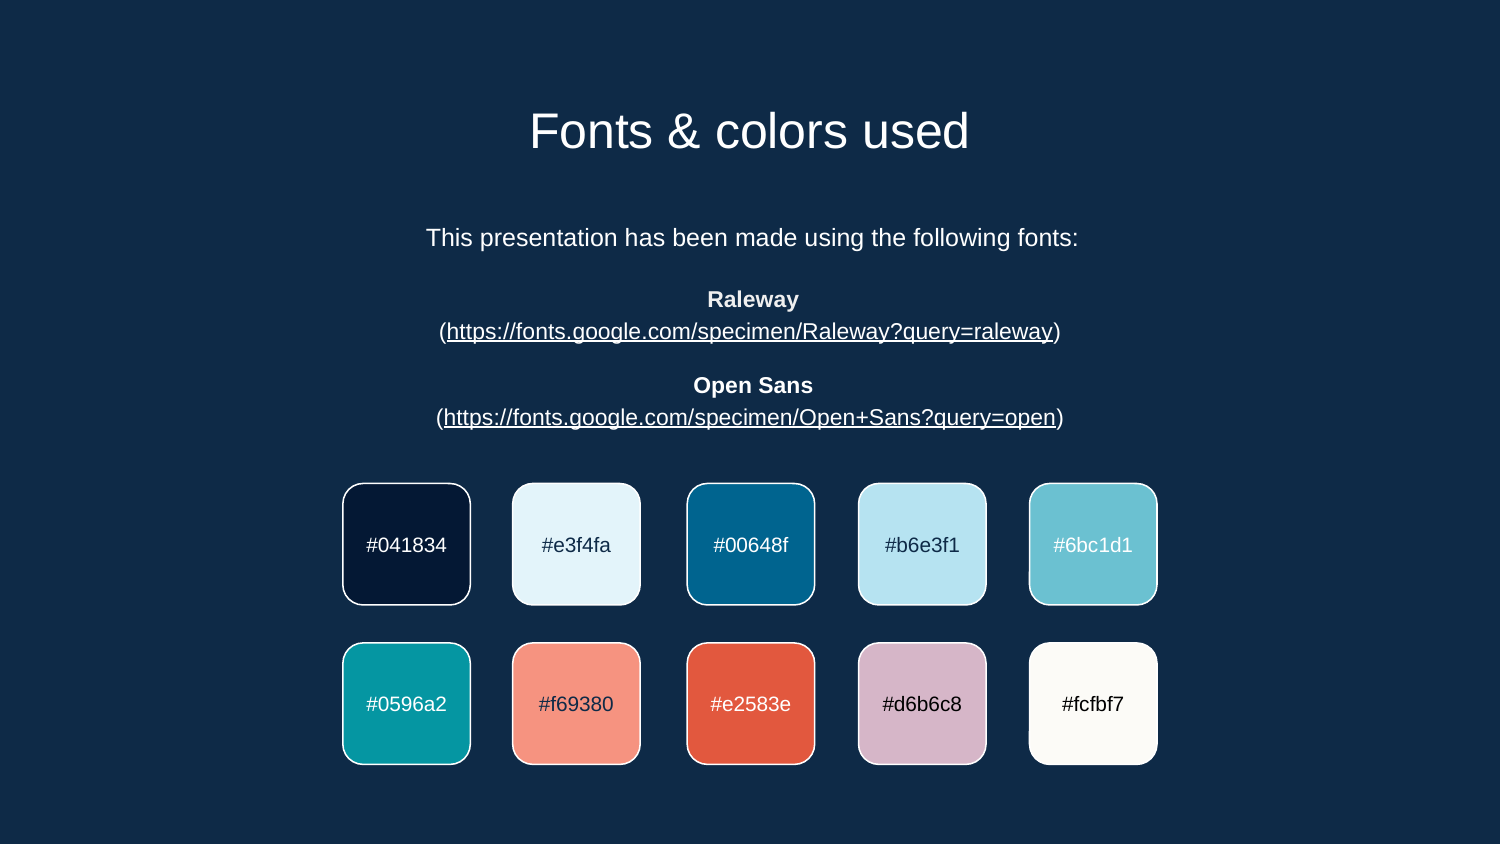

# Fonts & colors used
This presentation has been made using the following fonts:

Raleway
(https://fonts.google.com/specimen/Raleway?query=raleway)

Open Sans
(https://fonts.google.com/specimen/Open+Sans?query=open)

#e3f4fa
#00648f
#b6e3f1
#041834
#6bc1d1

#0596a2
#f69380
#e2583e
#d6b6c8
#fcfbf7